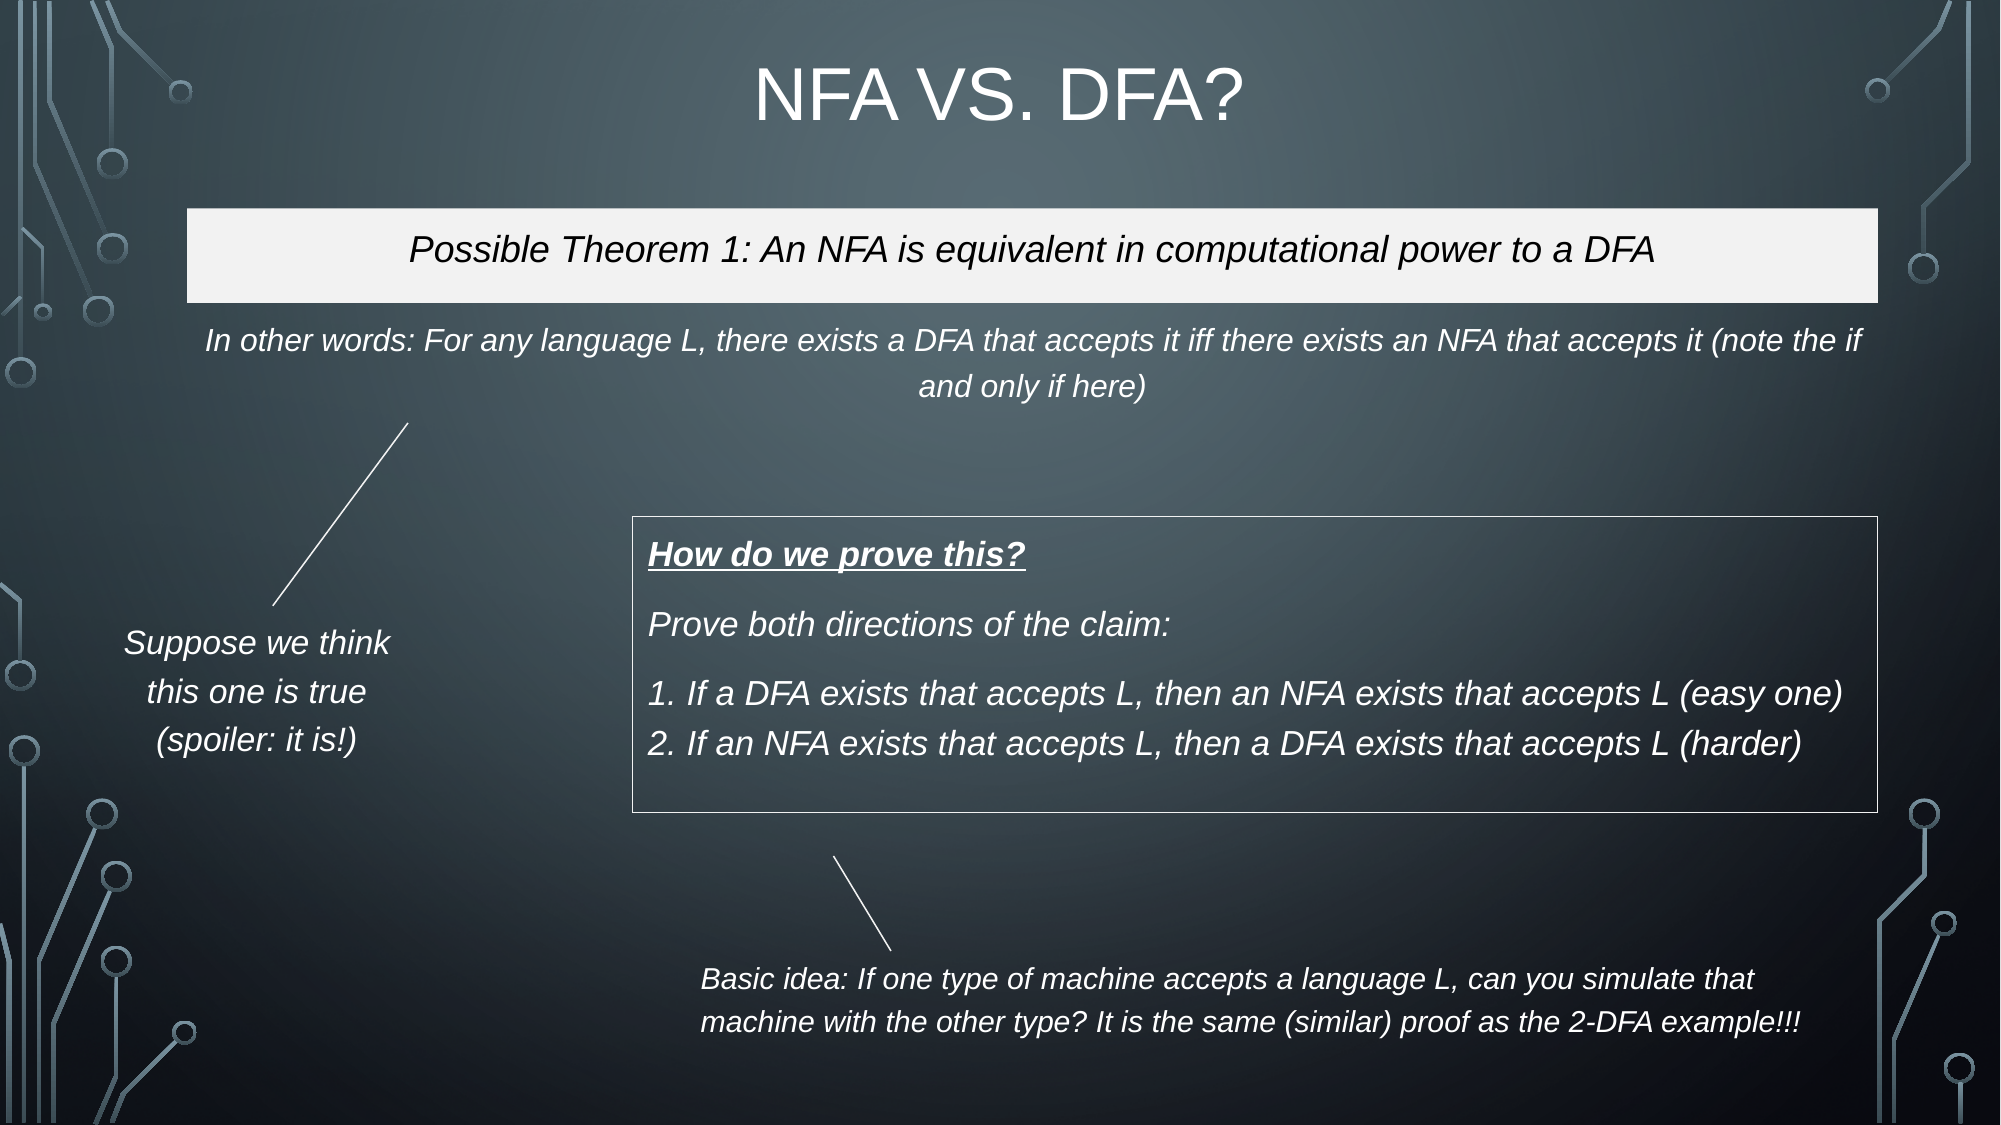

# NFA vs. DFA?
Possible Theorem 1: An NFA is equivalent in computational power to a DFA
In other words: For any language L, there exists a DFA that accepts it iff there exists an NFA that accepts it (note the if and only if here)
How do we prove this?
Prove both directions of the claim:
1. If a DFA exists that accepts L, then an NFA exists that accepts L (easy one)
2. If an NFA exists that accepts L, then a DFA exists that accepts L (harder)
Suppose we think this one is true (spoiler: it is!)
Basic idea: If one type of machine accepts a language L, can you simulate that machine with the other type? It is the same (similar) proof as the 2-DFA example!!!